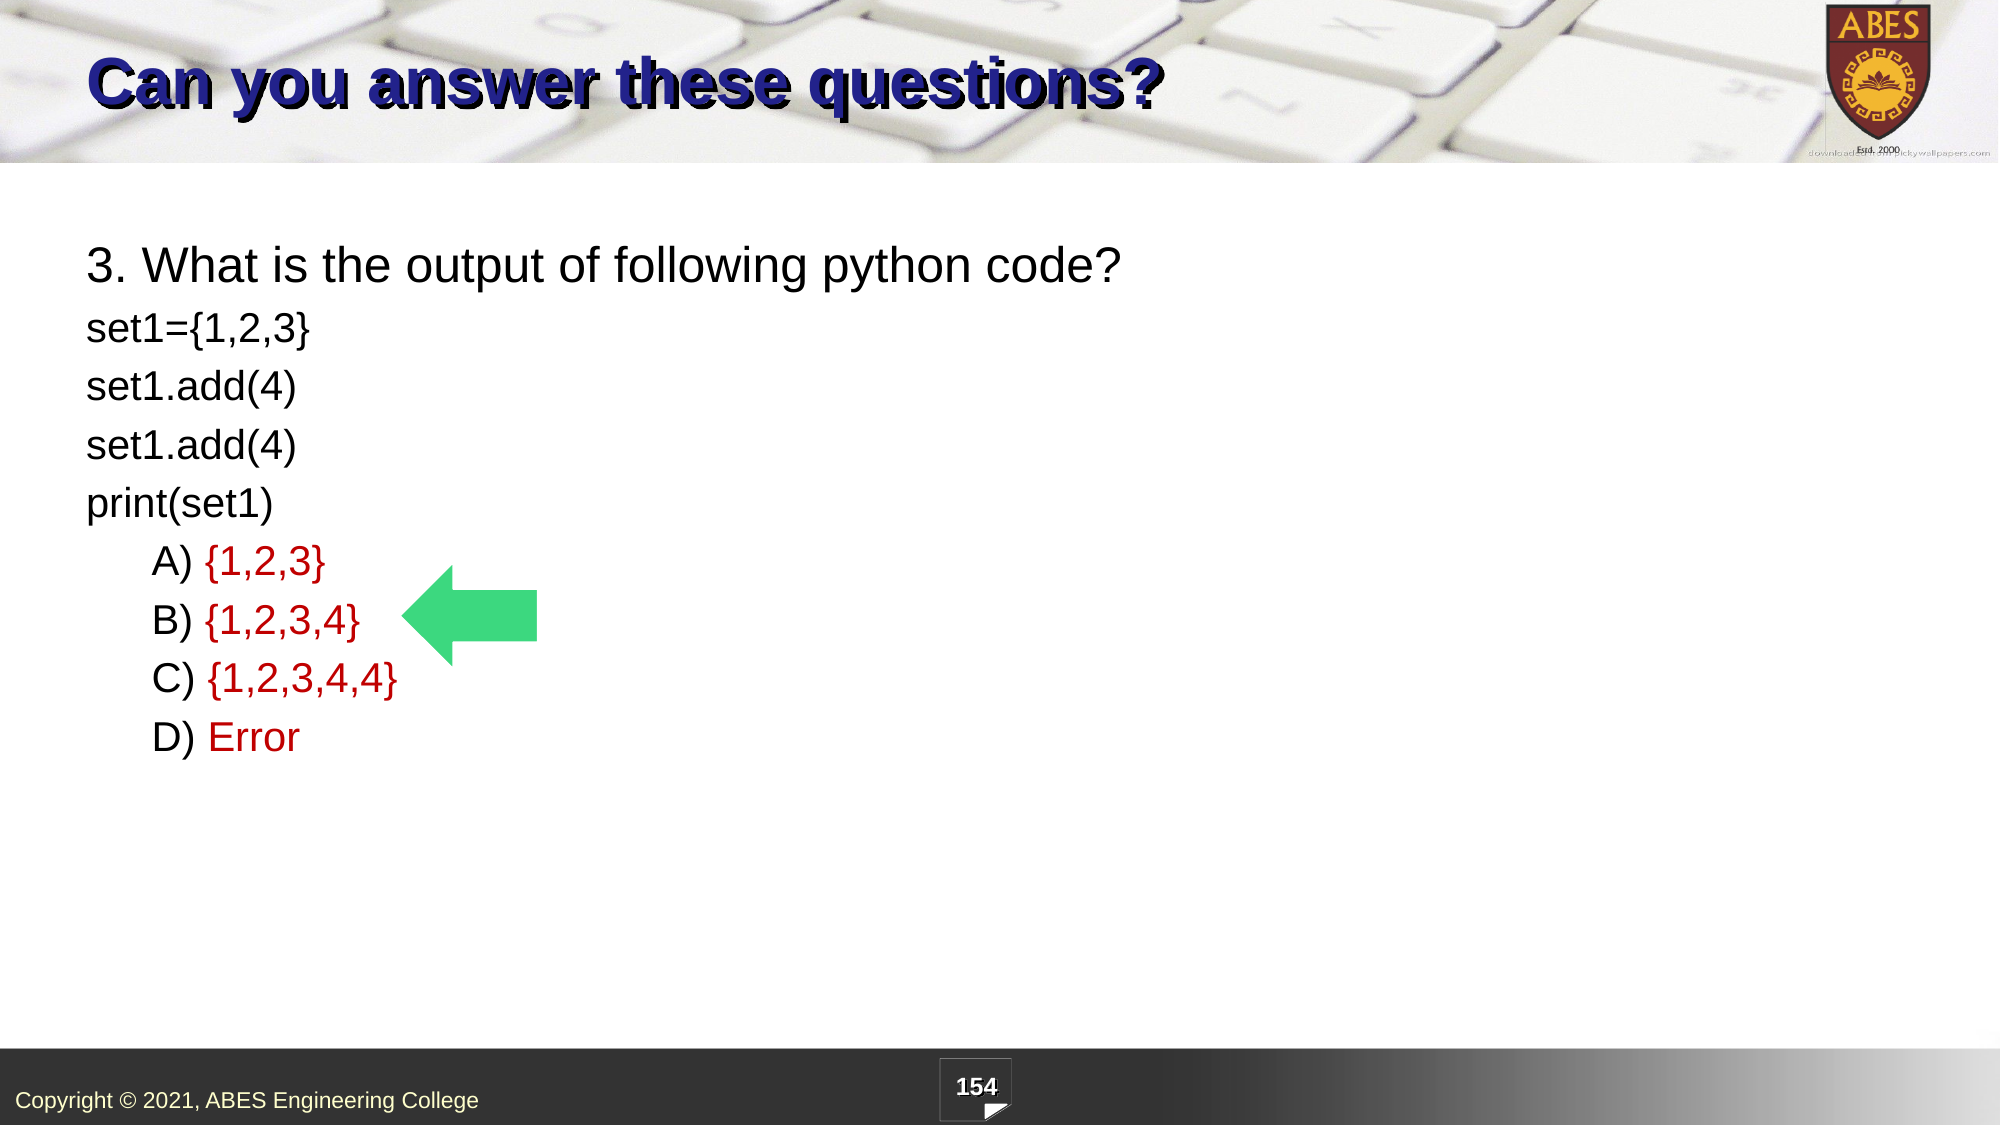

# Can you answer these questions?
3. What is the output of following python code?
set1={1,2,3}
set1.add(4)
set1.add(4)
print(set1)
A) {1,2,3}
B) {1,2,3,4}
C) {1,2,3,4,4}
D) Error

154